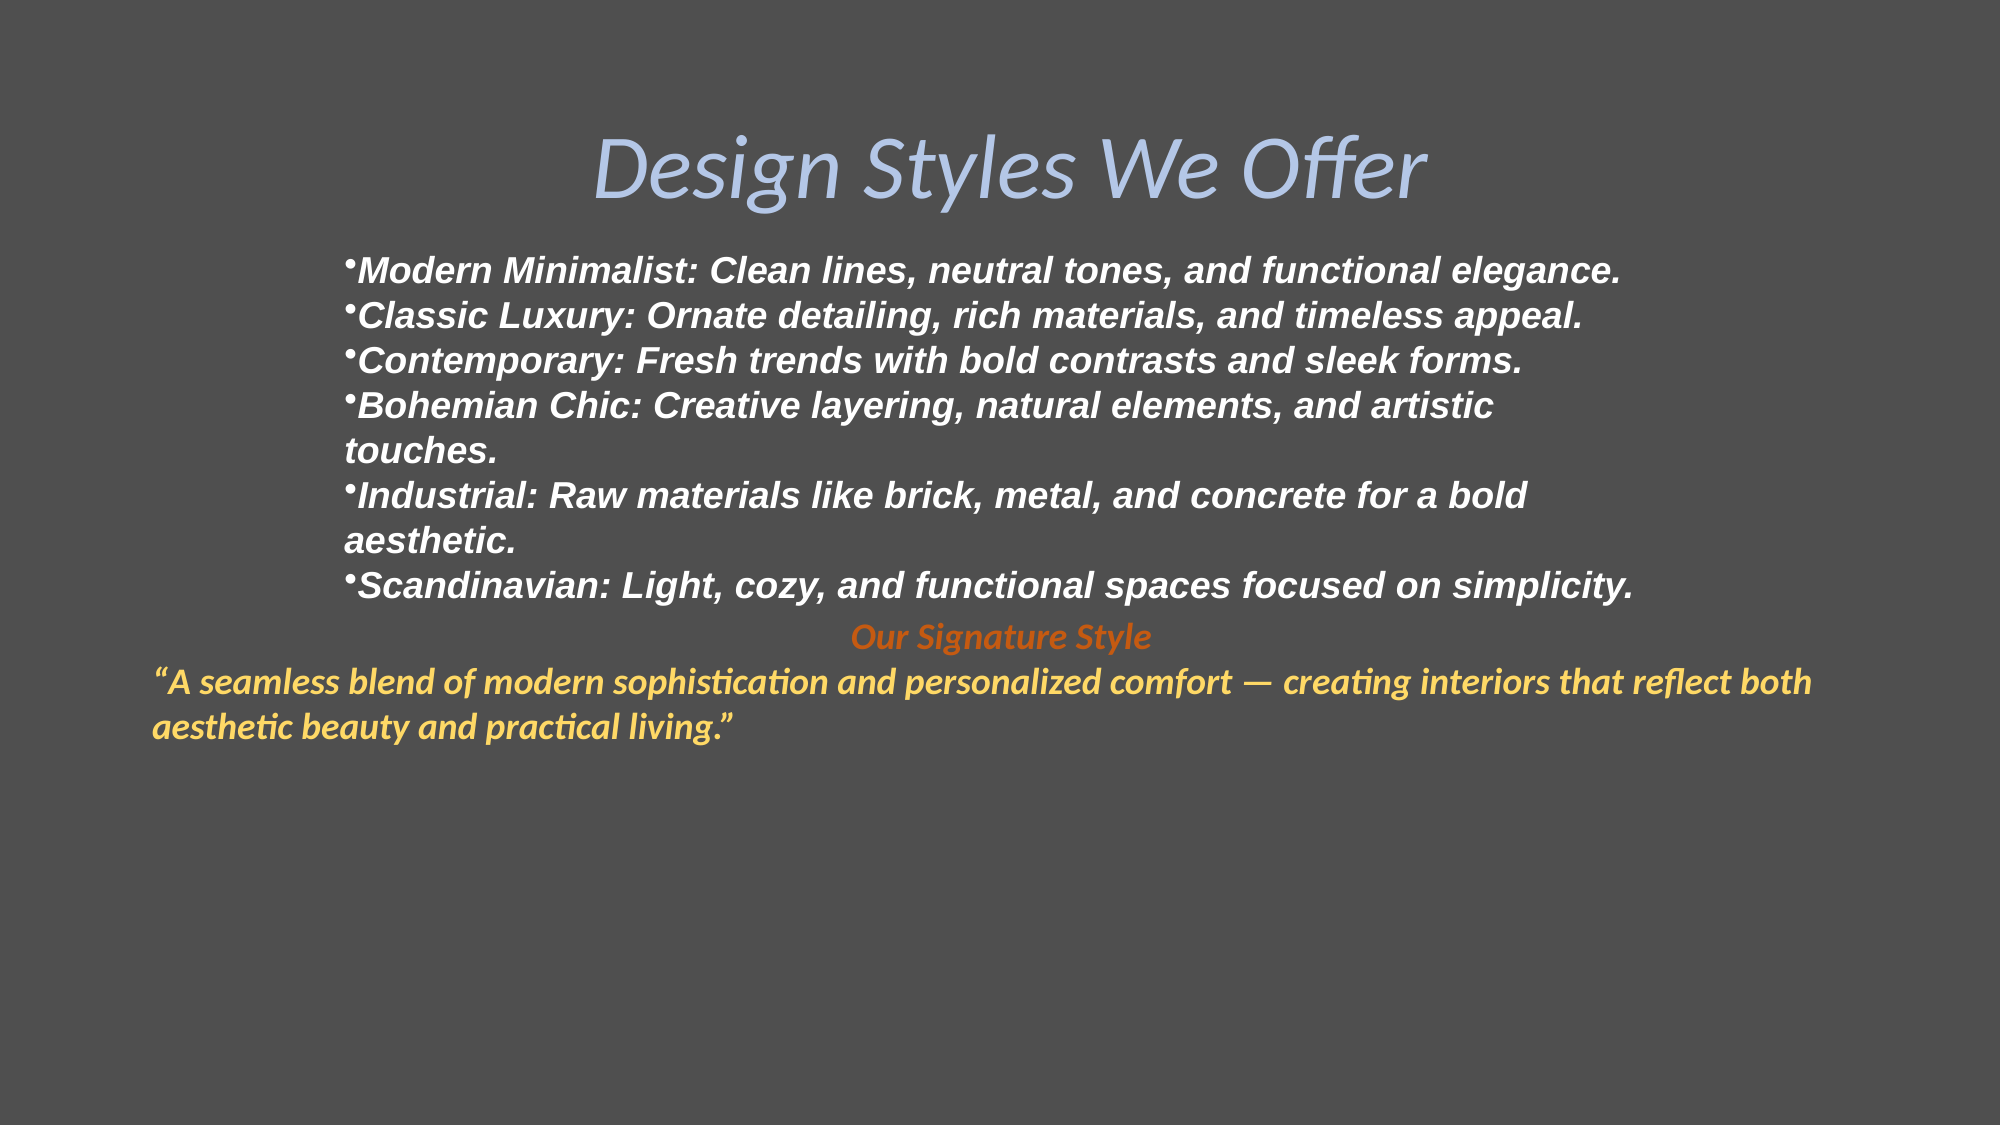

# Design Styles We Offer
Modern Minimalist: Clean lines, neutral tones, and functional elegance.
Classic Luxury: Ornate detailing, rich materials, and timeless appeal.
Contemporary: Fresh trends with bold contrasts and sleek forms.
Bohemian Chic: Creative layering, natural elements, and artistic touches.
Industrial: Raw materials like brick, metal, and concrete for a bold aesthetic.
Scandinavian: Light, cozy, and functional spaces focused on simplicity.
Our Signature Style
“A seamless blend of modern sophistication and personalized comfort — creating interiors that reflect both aesthetic beauty and practical living.”